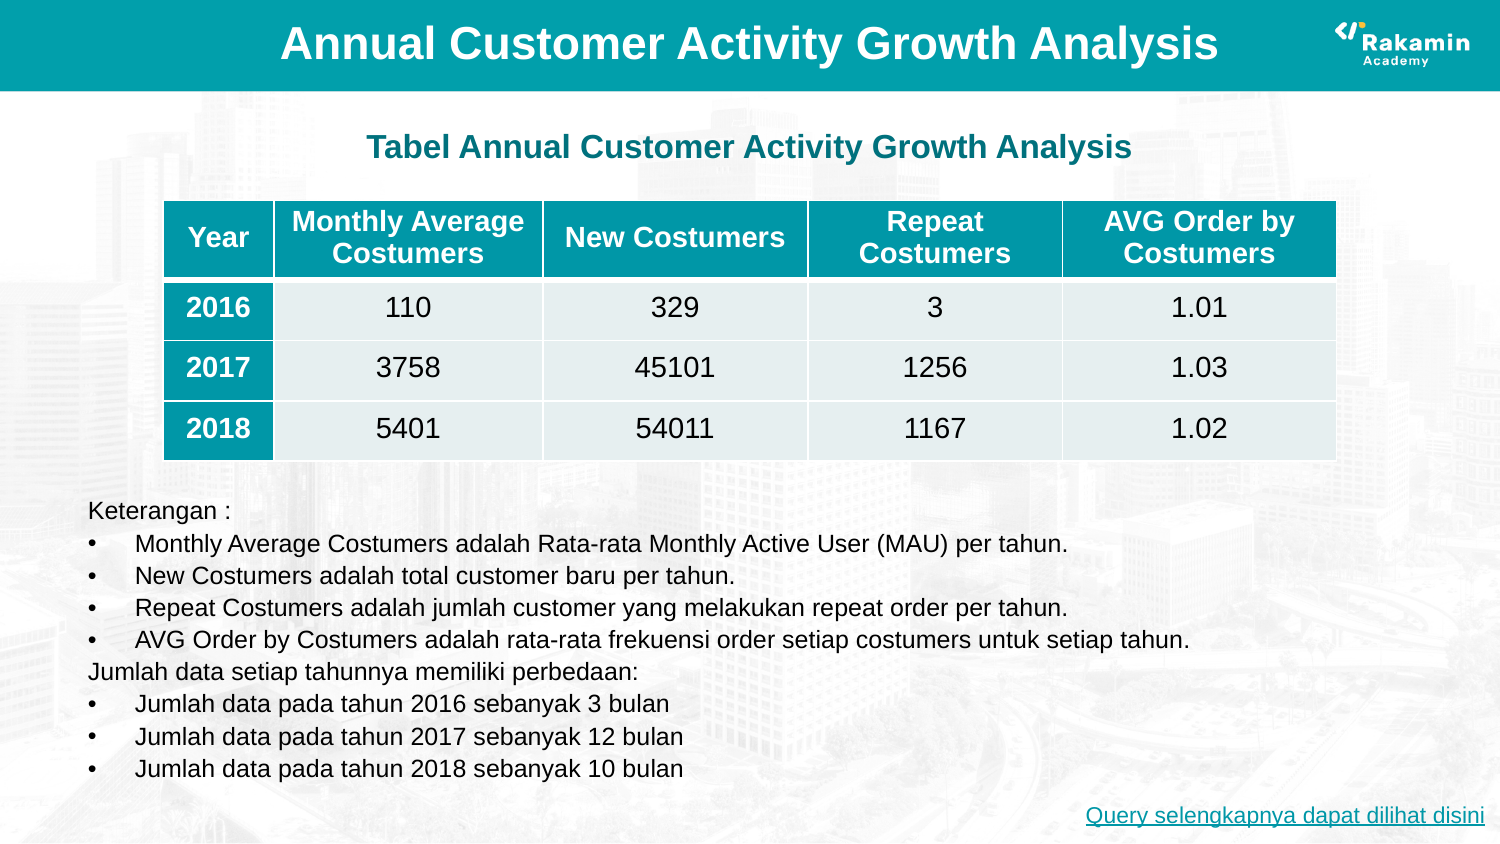

# Annual Customer Activity Growth Analysis
Tabel Annual Customer Activity Growth Analysis
| Year | Monthly Average Costumers | New Costumers | Repeat Costumers | AVG Order by Costumers |
| --- | --- | --- | --- | --- |
| 2016 | 110 | 329 | 3 | 1.01 |
| 2017 | 3758 | 45101 | 1256 | 1.03 |
| 2018 | 5401 | 54011 | 1167 | 1.02 |
Keterangan :
Monthly Average Costumers adalah Rata-rata Monthly Active User (MAU) per tahun.
New Costumers adalah total customer baru per tahun.
Repeat Costumers adalah jumlah customer yang melakukan repeat order per tahun.
AVG Order by Costumers adalah rata-rata frekuensi order setiap costumers untuk setiap tahun.
Jumlah data setiap tahunnya memiliki perbedaan:
Jumlah data pada tahun 2016 sebanyak 3 bulan
Jumlah data pada tahun 2017 sebanyak 12 bulan
Jumlah data pada tahun 2018 sebanyak 10 bulan

Query selengkapnya dapat dilihat disini